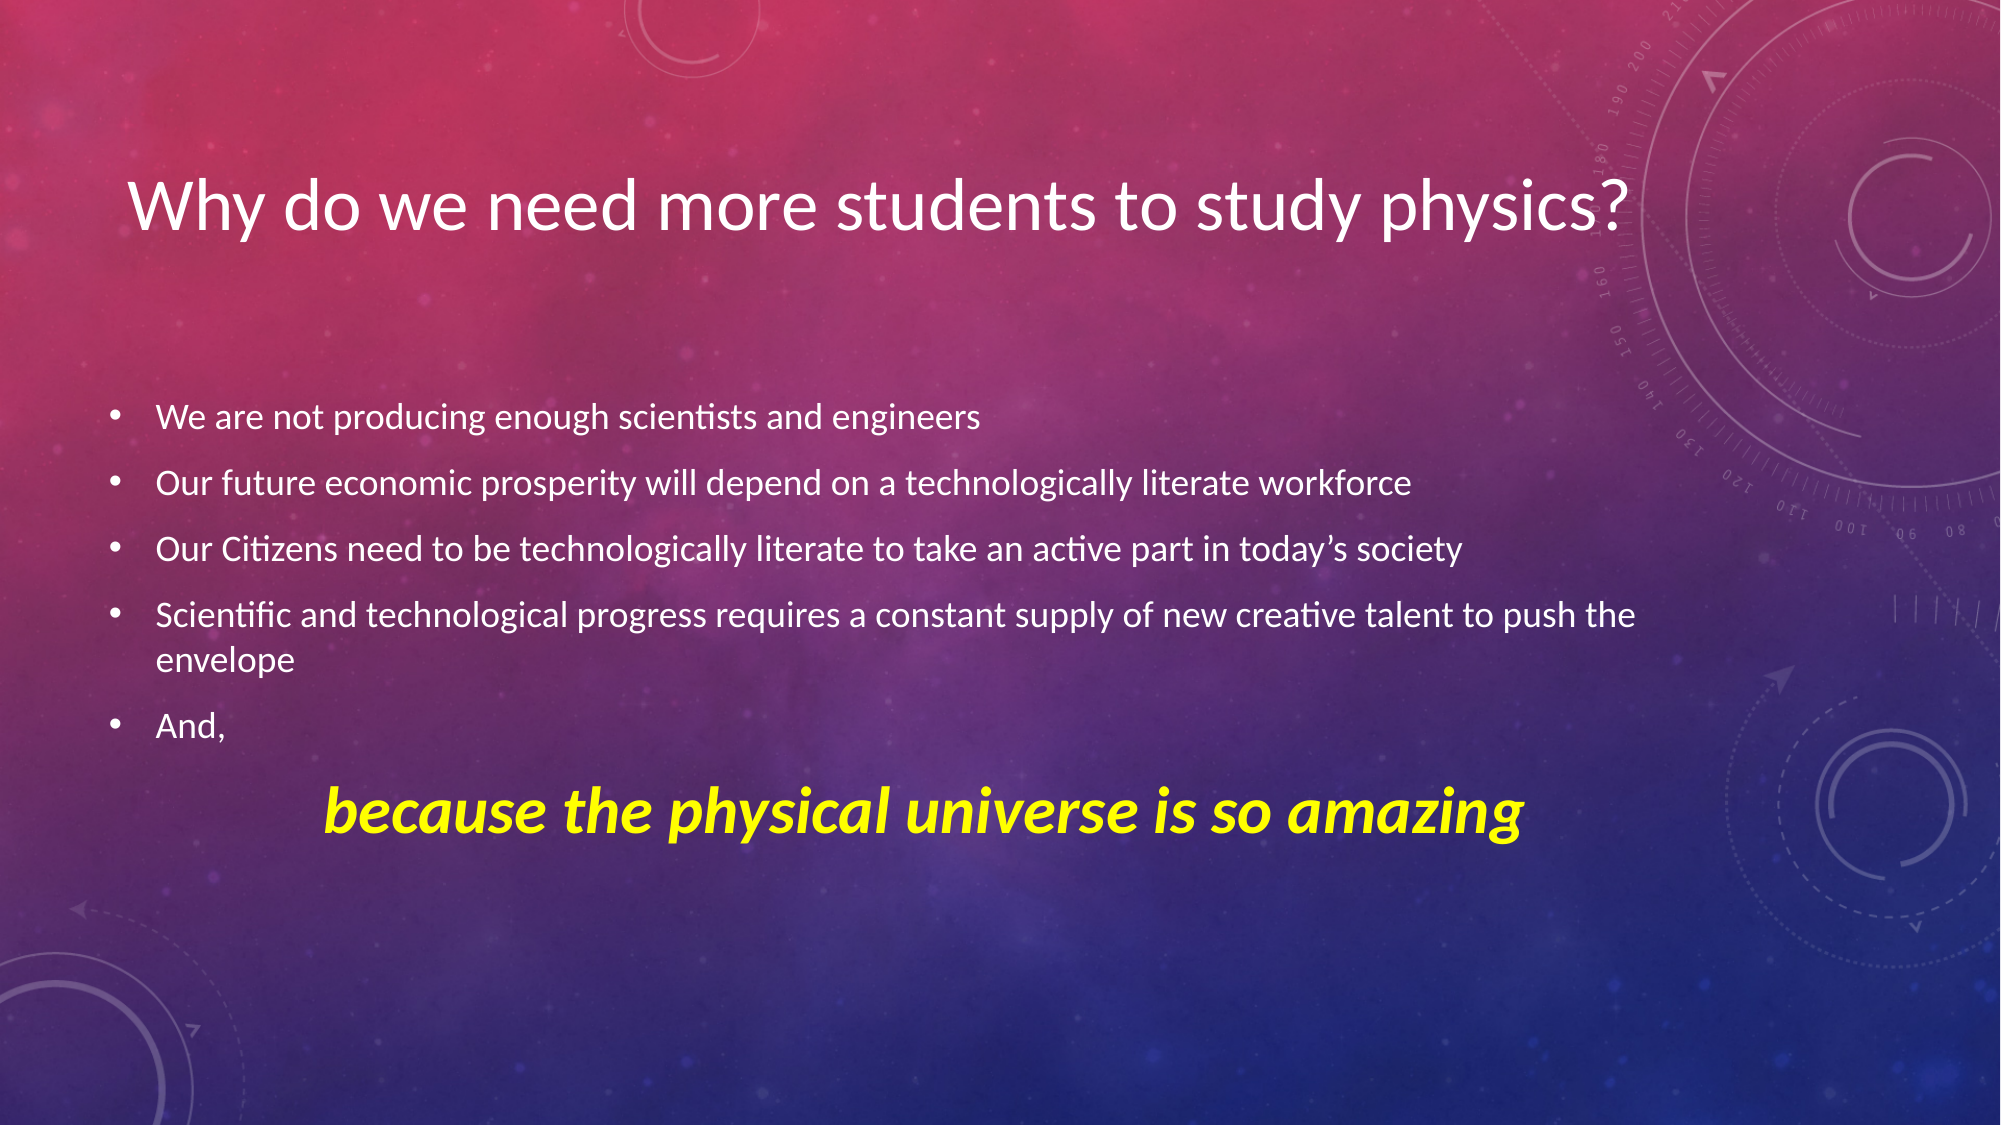

# Why do we need more students to study physics?
We are not producing enough scientists and engineers
Our future economic prosperity will depend on a technologically literate workforce
Our Citizens need to be technologically literate to take an active part in today’s society
Scientific and technological progress requires a constant supply of new creative talent to push the envelope
And,
because the physical universe is so amazing